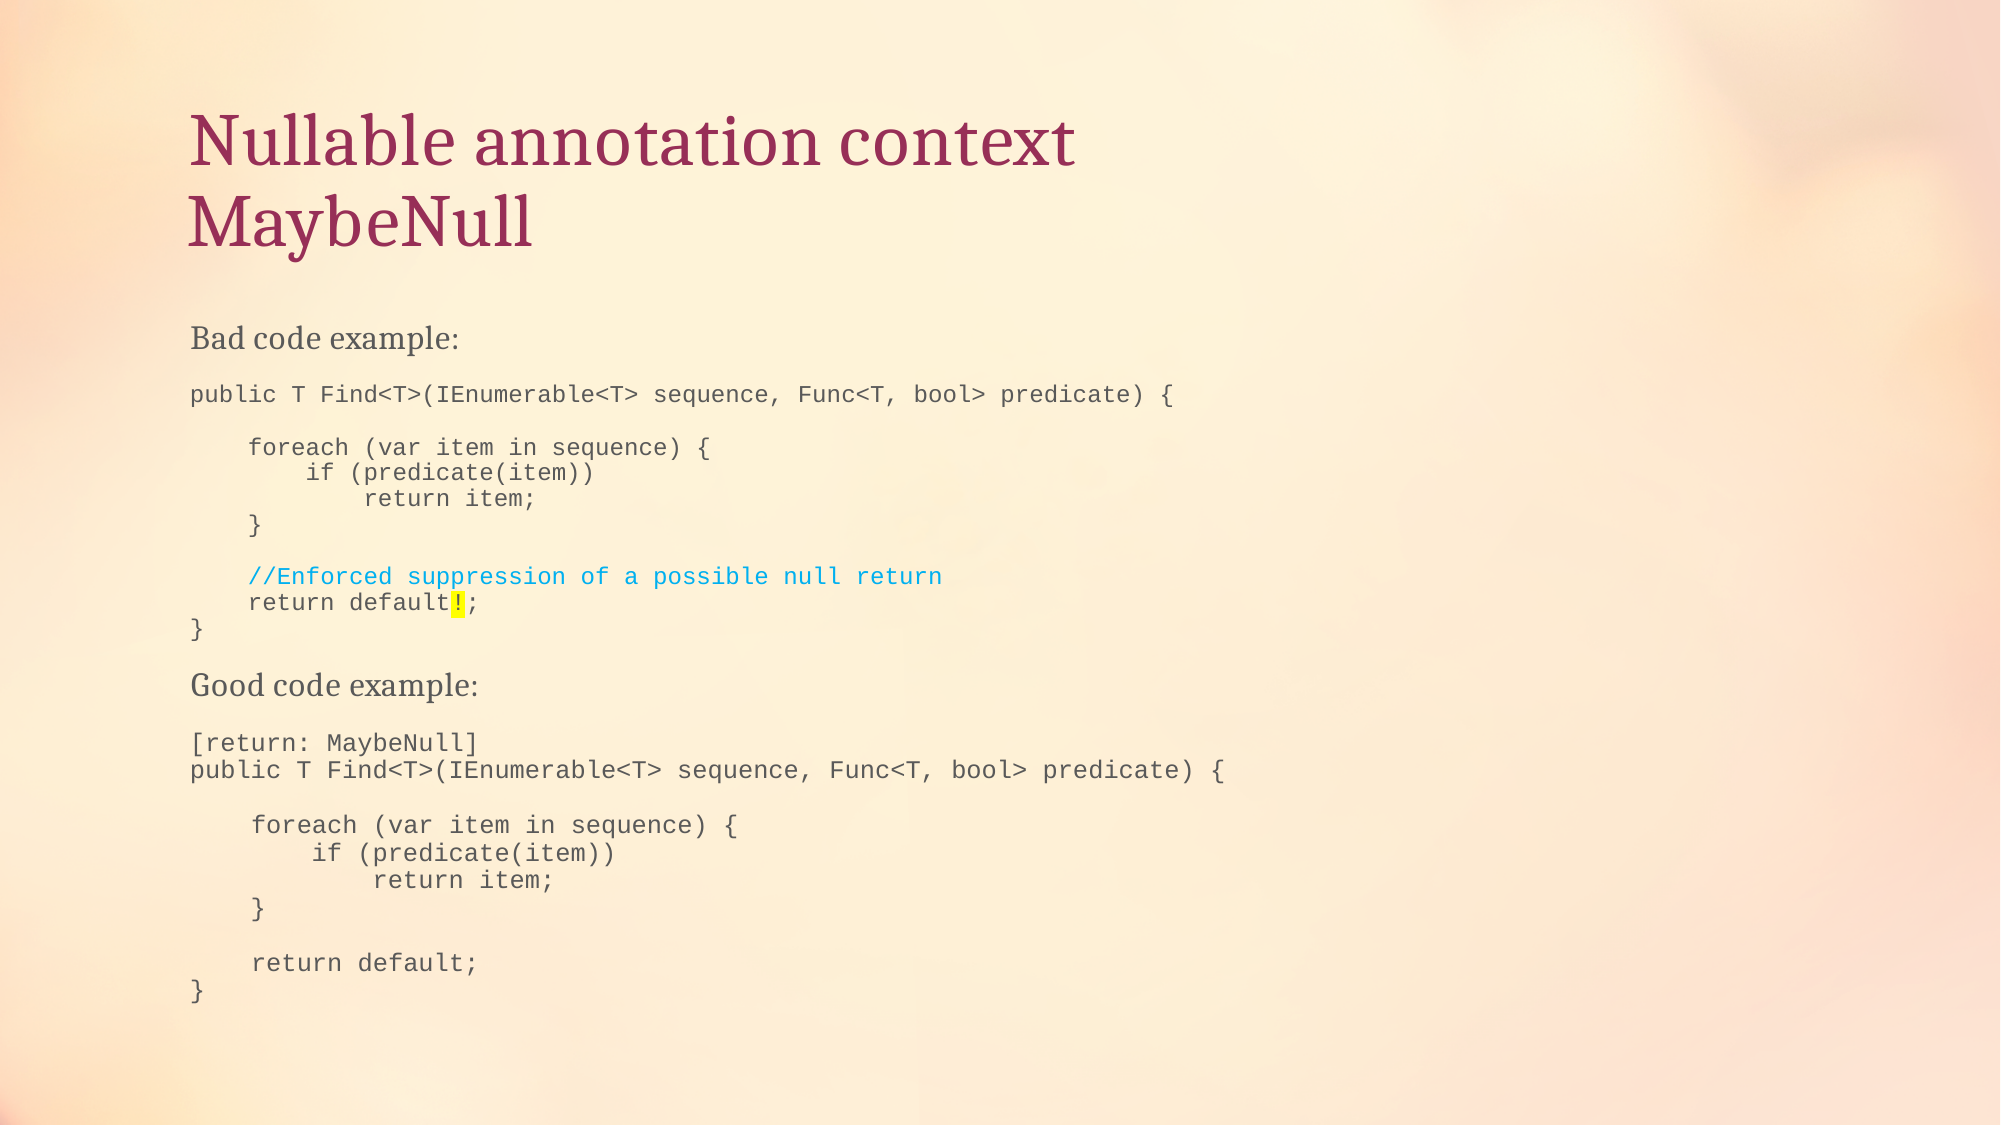

# Nullable annotation context MaybeNull
Bad code example:
public T Find<T>(IEnumerable<T> sequence, Func<T, bool> predicate) {
    foreach (var item in sequence) {
        if (predicate(item))
            return item;
    }
    //Enforced suppression of a possible null return
    return default!;
}
Good code example:
[return: MaybeNull]
public T Find<T>(IEnumerable<T> sequence, Func<T, bool> predicate) {
    foreach (var item in sequence) {
        if (predicate(item))
            return item;
    }
    return default;
}